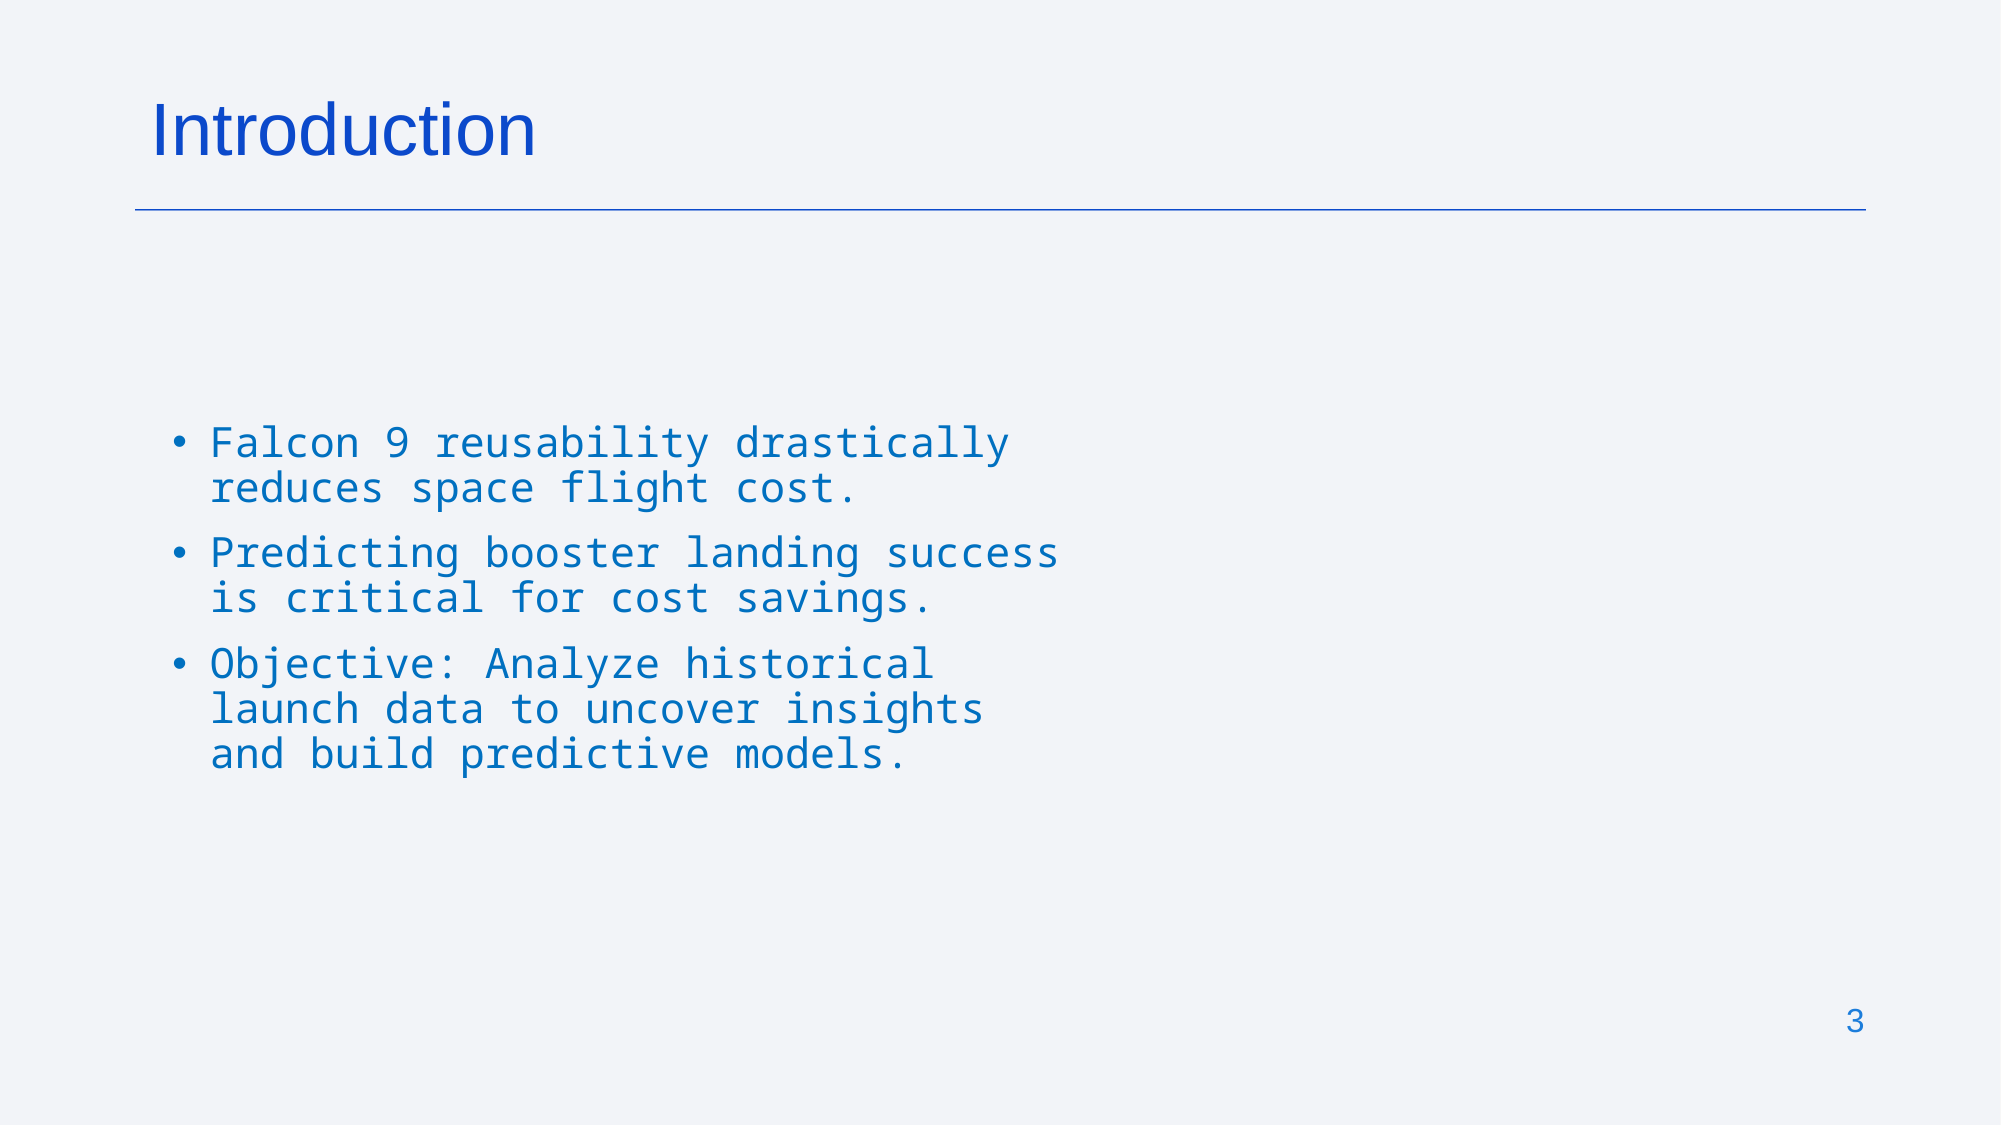

Introduction
Falcon 9 reusability drastically reduces space flight cost.
Predicting booster landing success is critical for cost savings.
Objective: Analyze historical launch data to uncover insights and build predictive models.
3